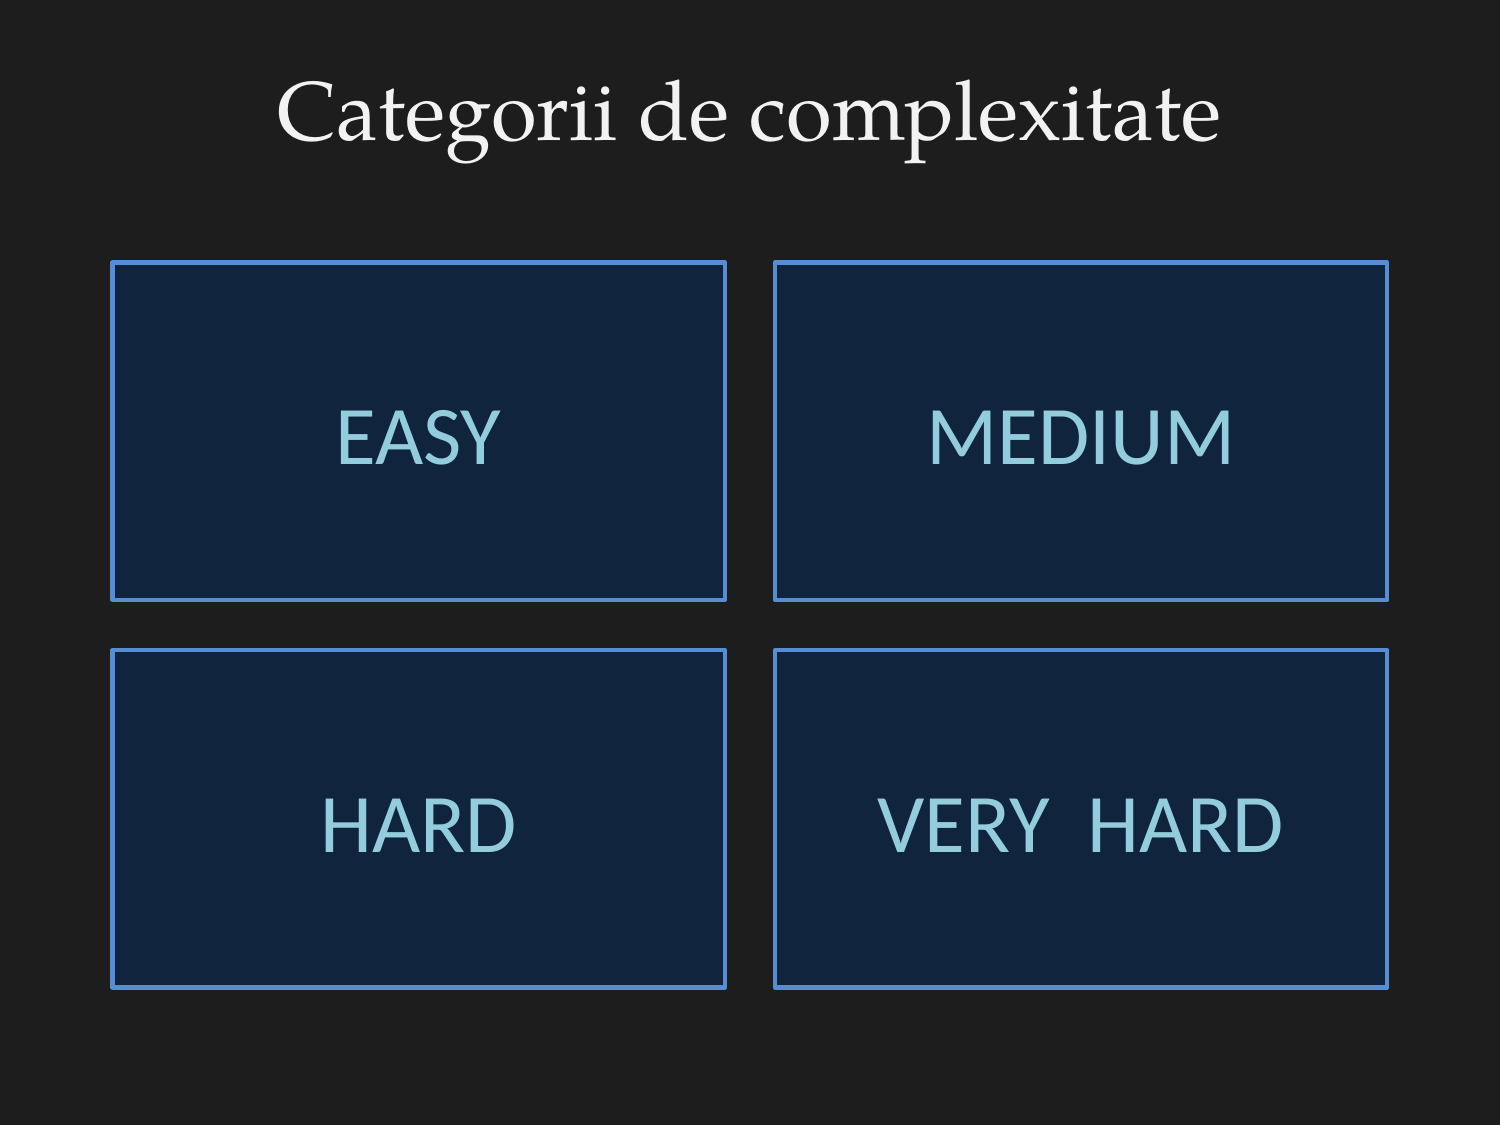

Categorii de complexitate
EASY
MEDIUM
HARD
VERY  HARD